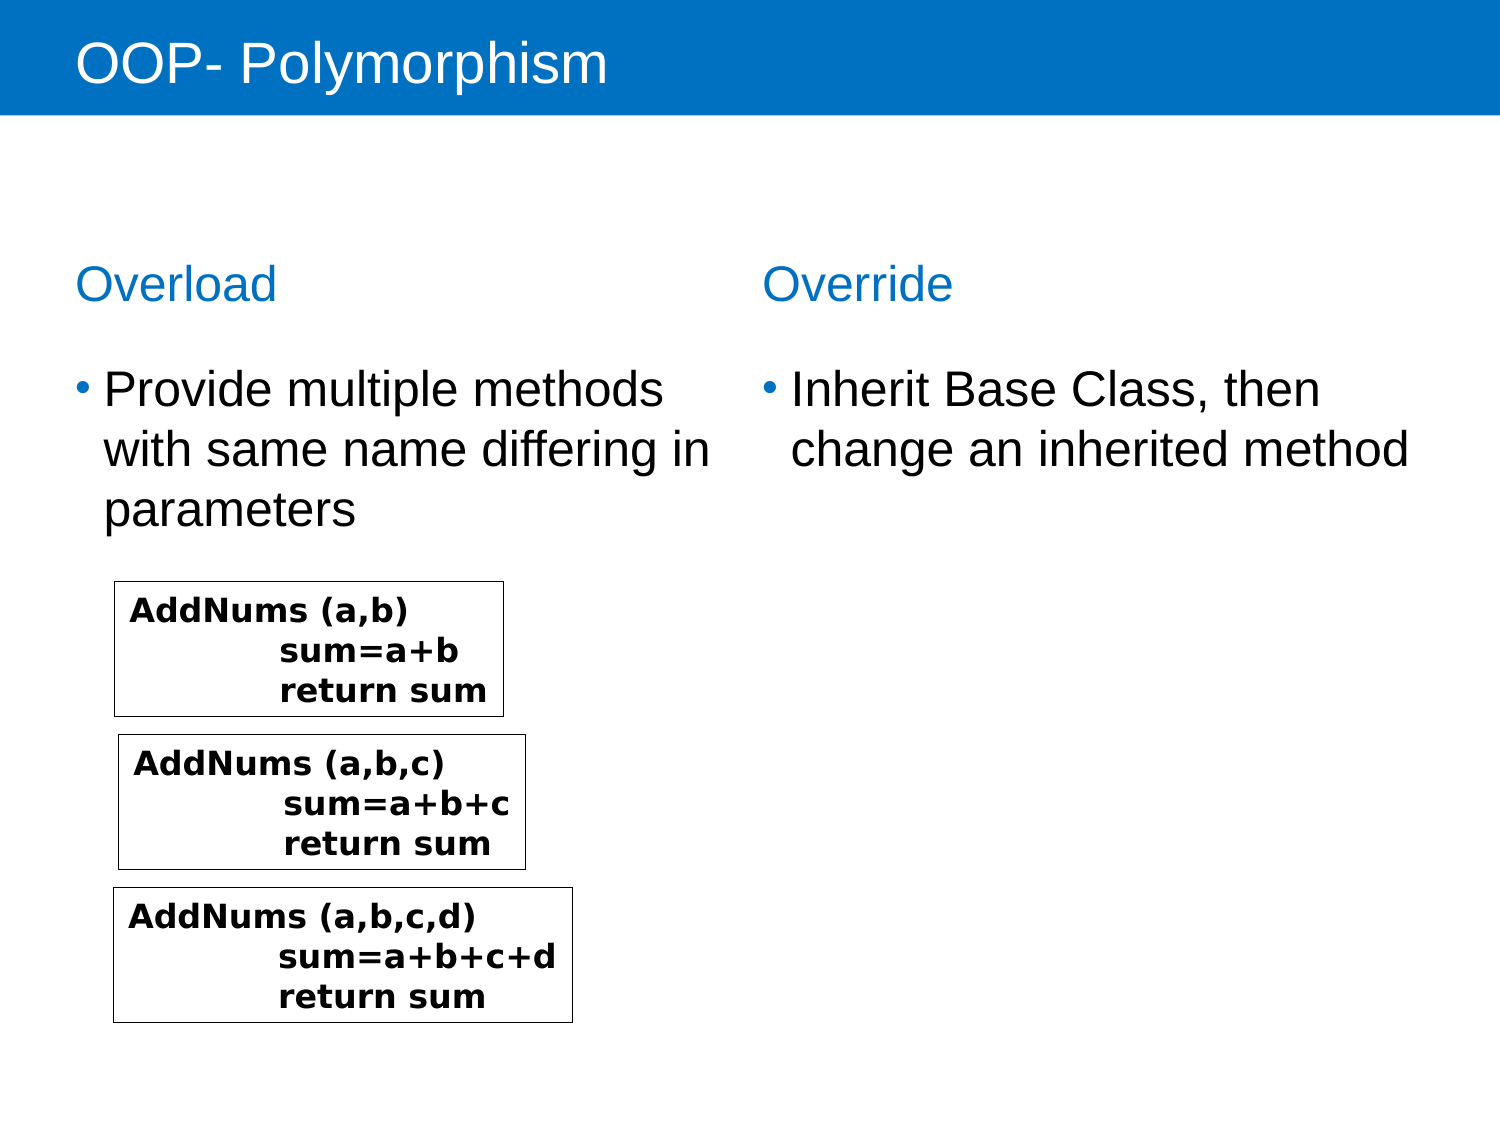

# OOP- Polymorphism
Overload
Override
Provide multiple methods with same name differing in parameters
Inherit Base Class, then change an inherited method
AddNums (a,b)
	sum=a+b
	return sum
AddNums (a,b,c)
	sum=a+b+c
	return sum
AddNums (a,b,c,d)
	sum=a+b+c+d
	return sum